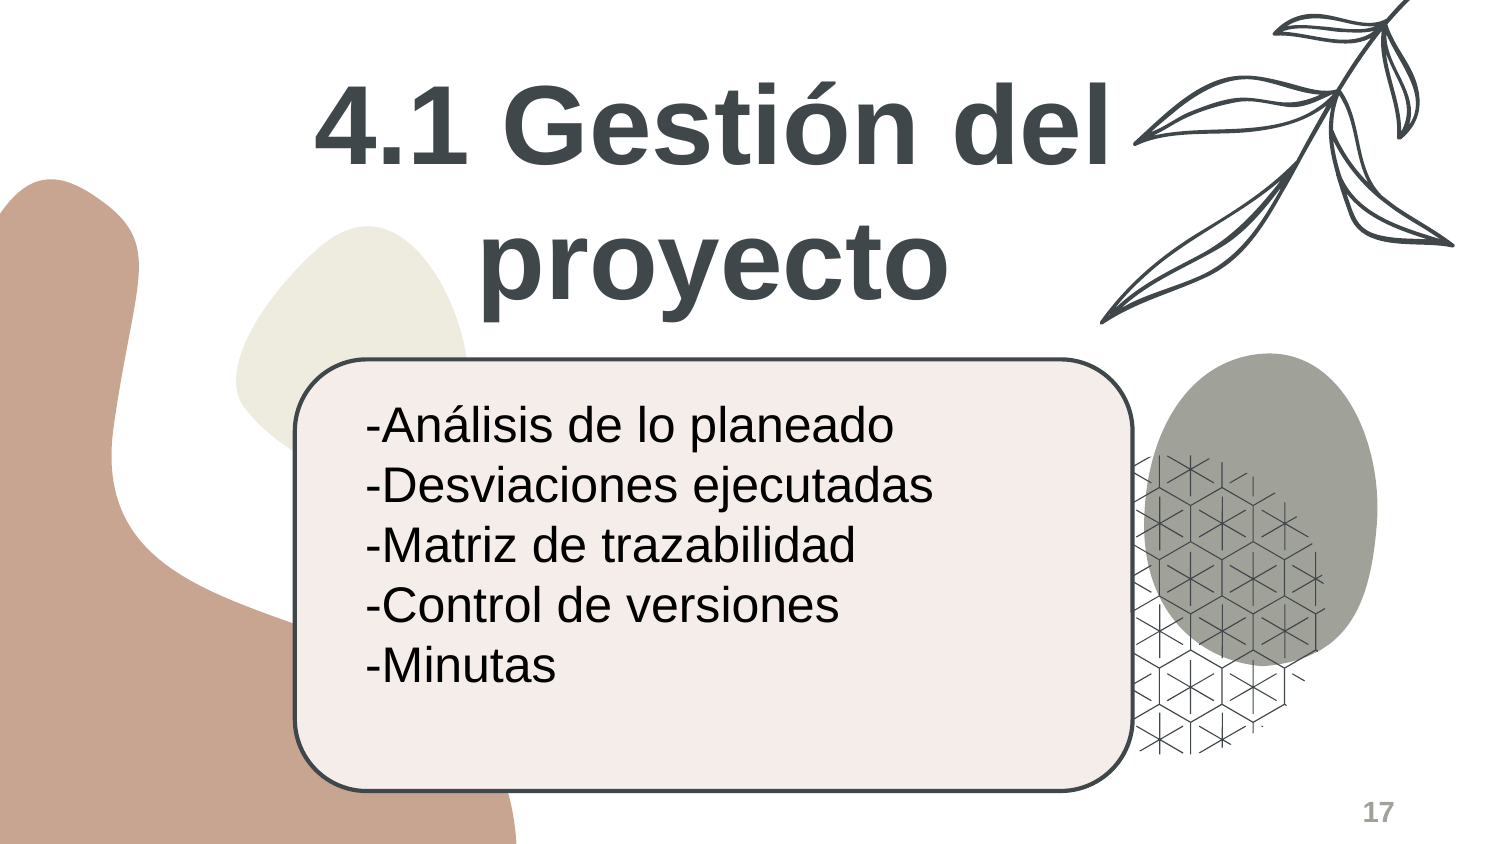

# 4.1 Gestión del proyecto

-Análisis de lo planeado
-Desviaciones ejecutadas
-Matriz de trazabilidad
-Control de versiones
-Minutas
17